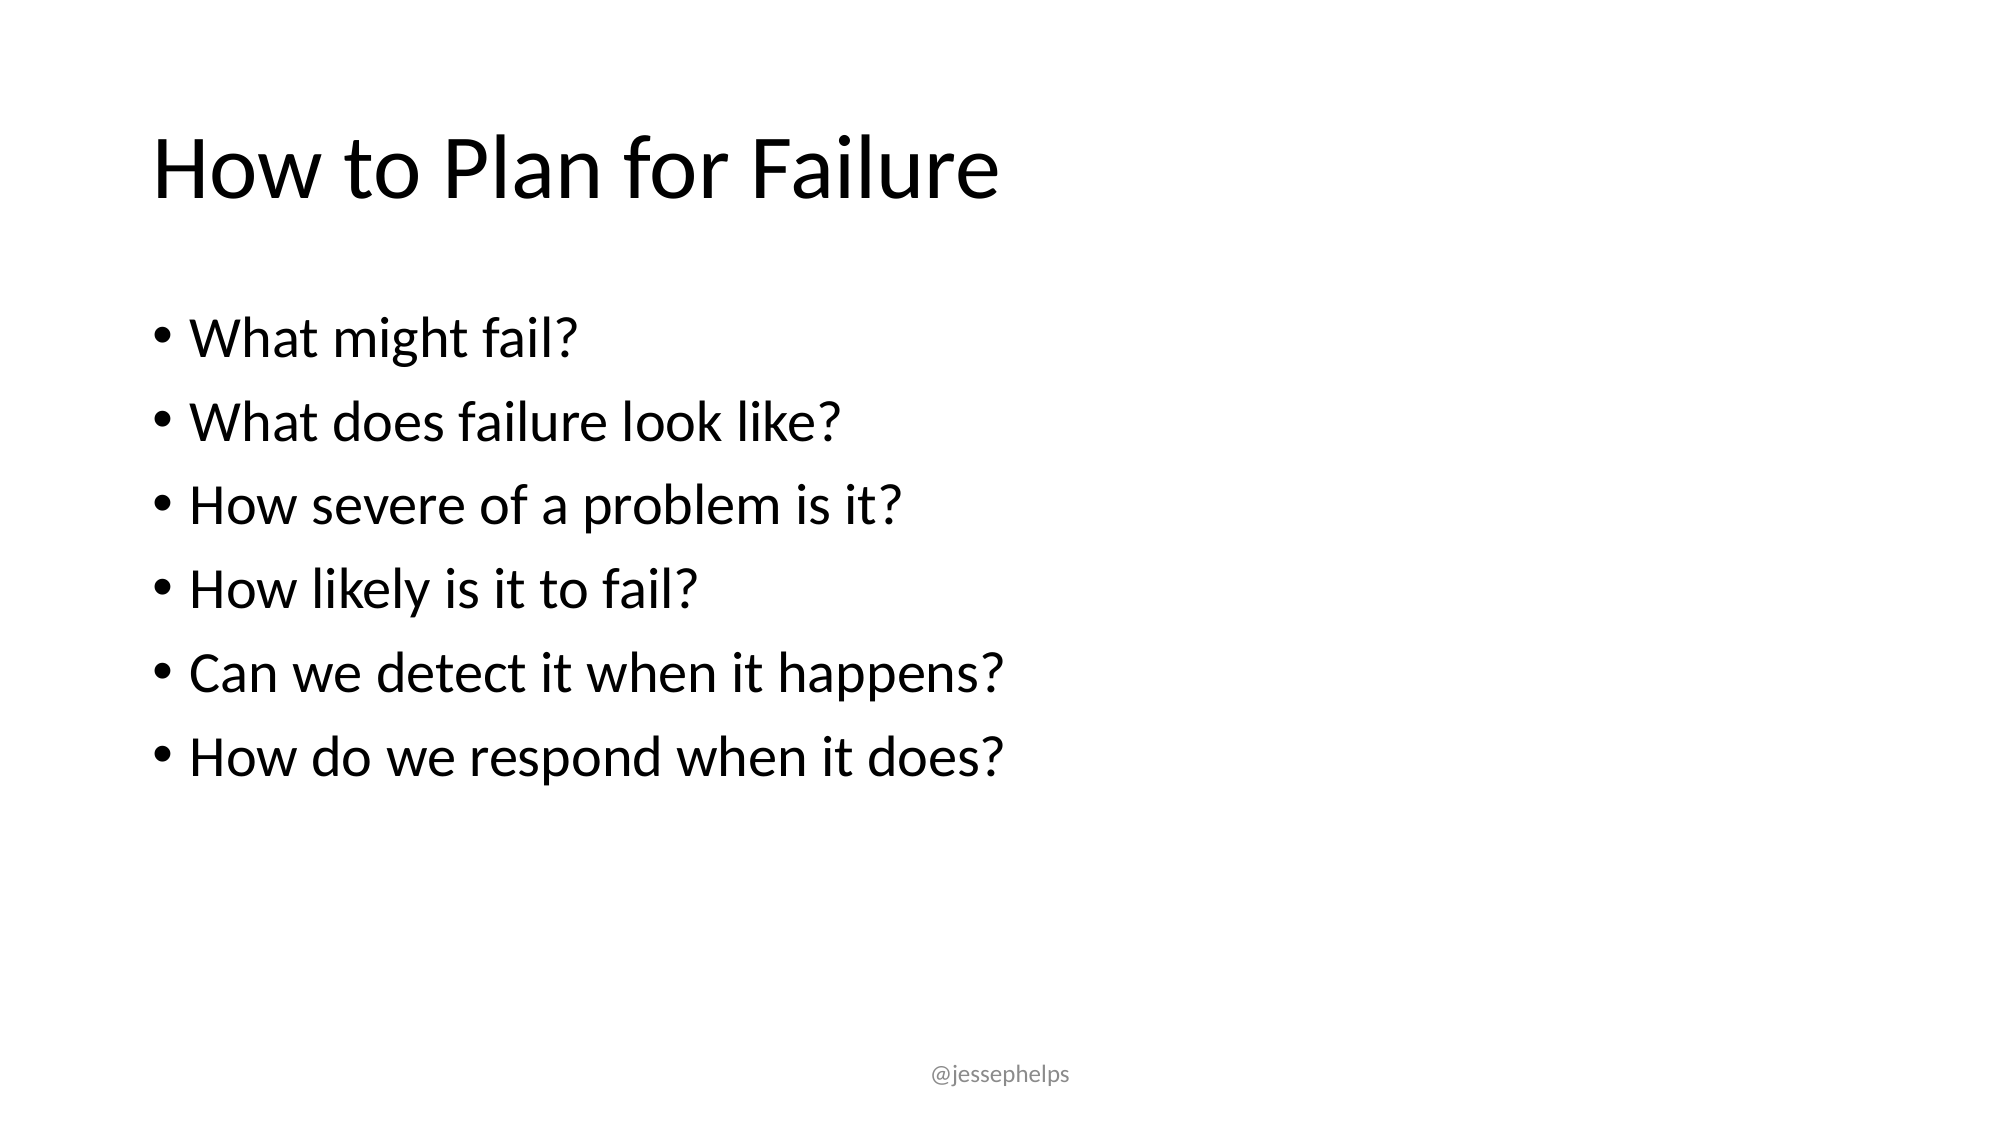

# How to Plan for Failure
What might fail?
What does failure look like?
How severe of a problem is it?
How likely is it to fail?
Can we detect it when it happens?
How do we respond when it does?
@jessephelps